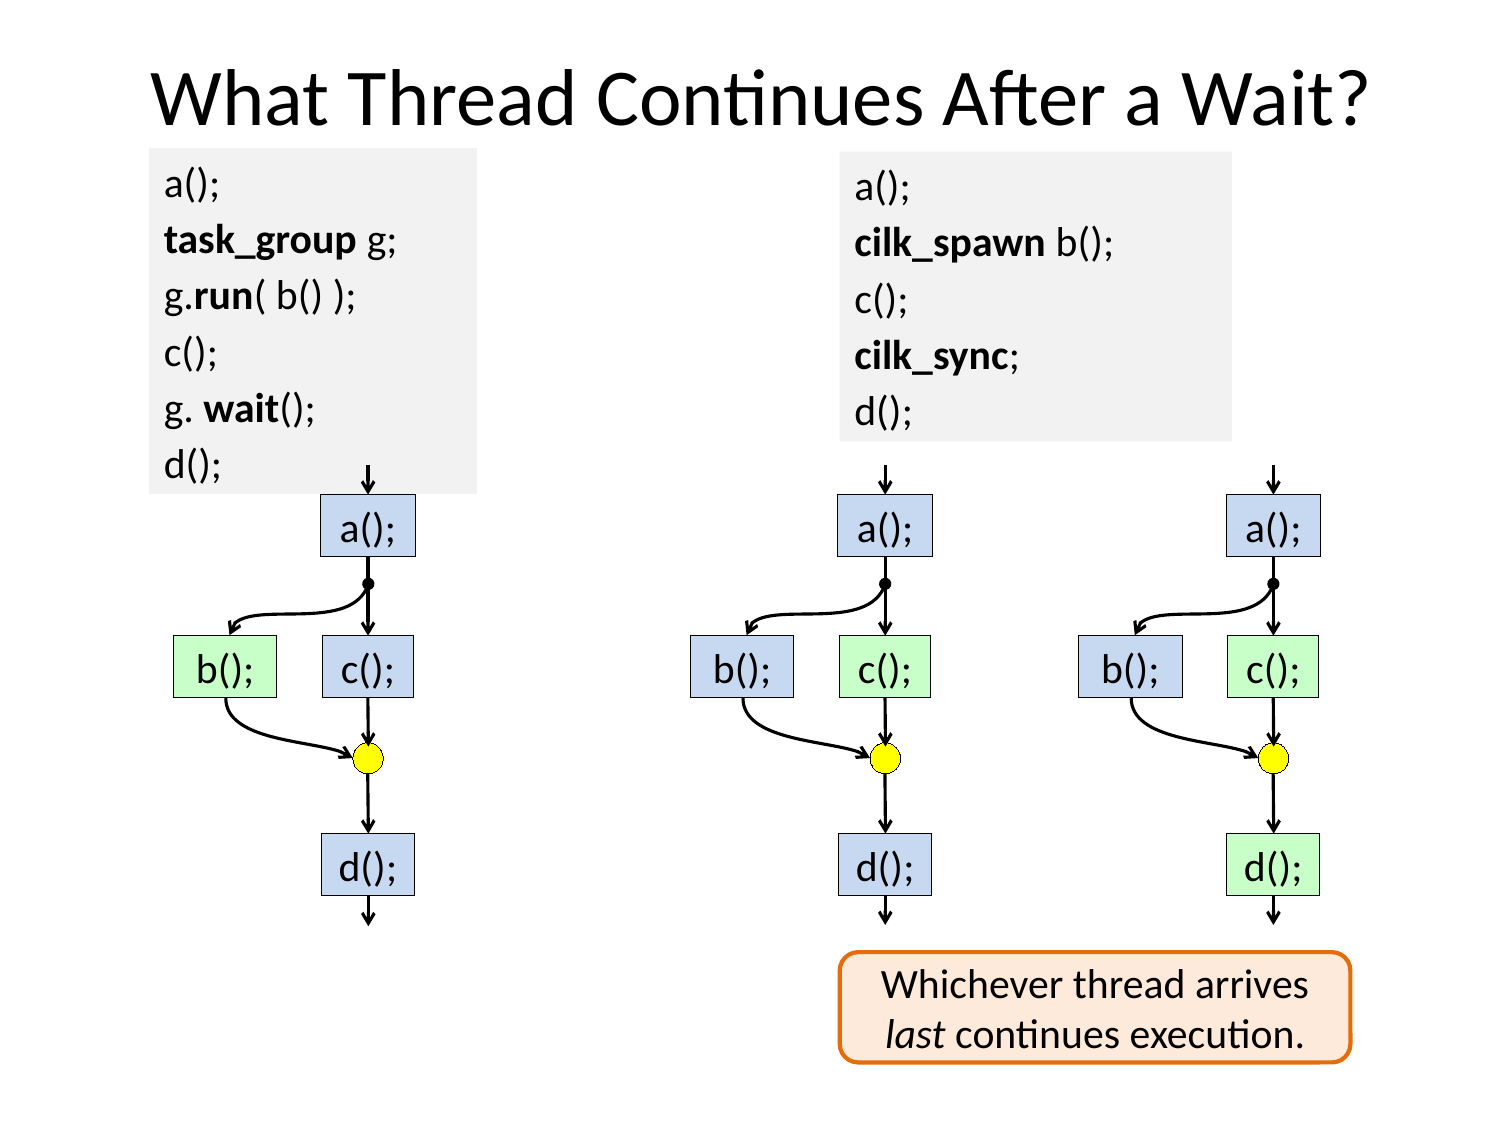

# What Thread Continues After a Wait?
a();
task_group g;
g.run( b() );
c();
g. wait();
d();
a();
cilk_spawn b();
c();
cilk_sync;
d();
a();

b();
c();

d();
a();

b();
c();

d();
a();

b();
c();

d();
Whichever thread arrives last continues execution.